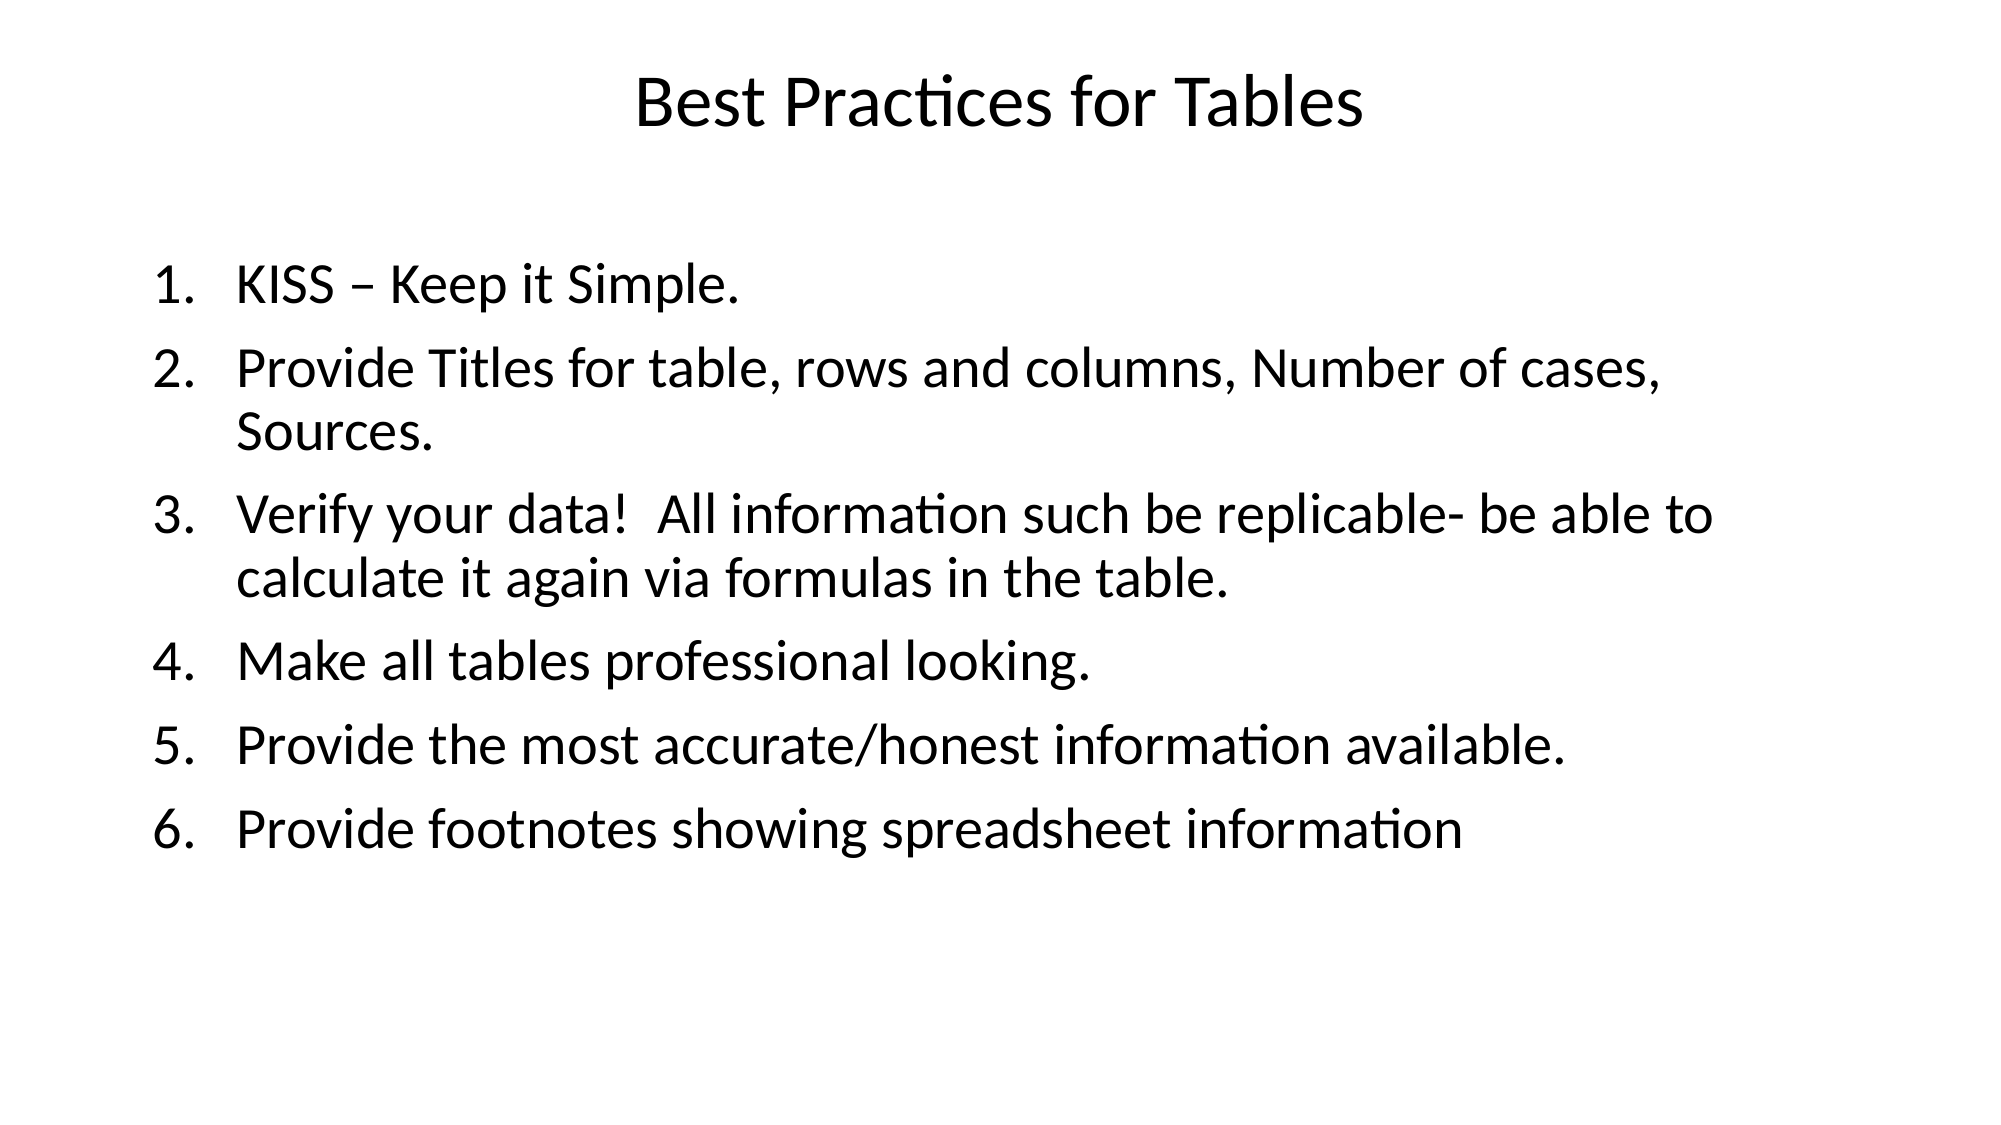

# Best Practices for Tables
KISS – Keep it Simple.
Provide Titles for table, rows and columns, Number of cases, Sources.
Verify your data!  All information such be replicable- be able to calculate it again via formulas in the table.
Make all tables professional looking.
Provide the most accurate/honest information available.
Provide footnotes showing spreadsheet information